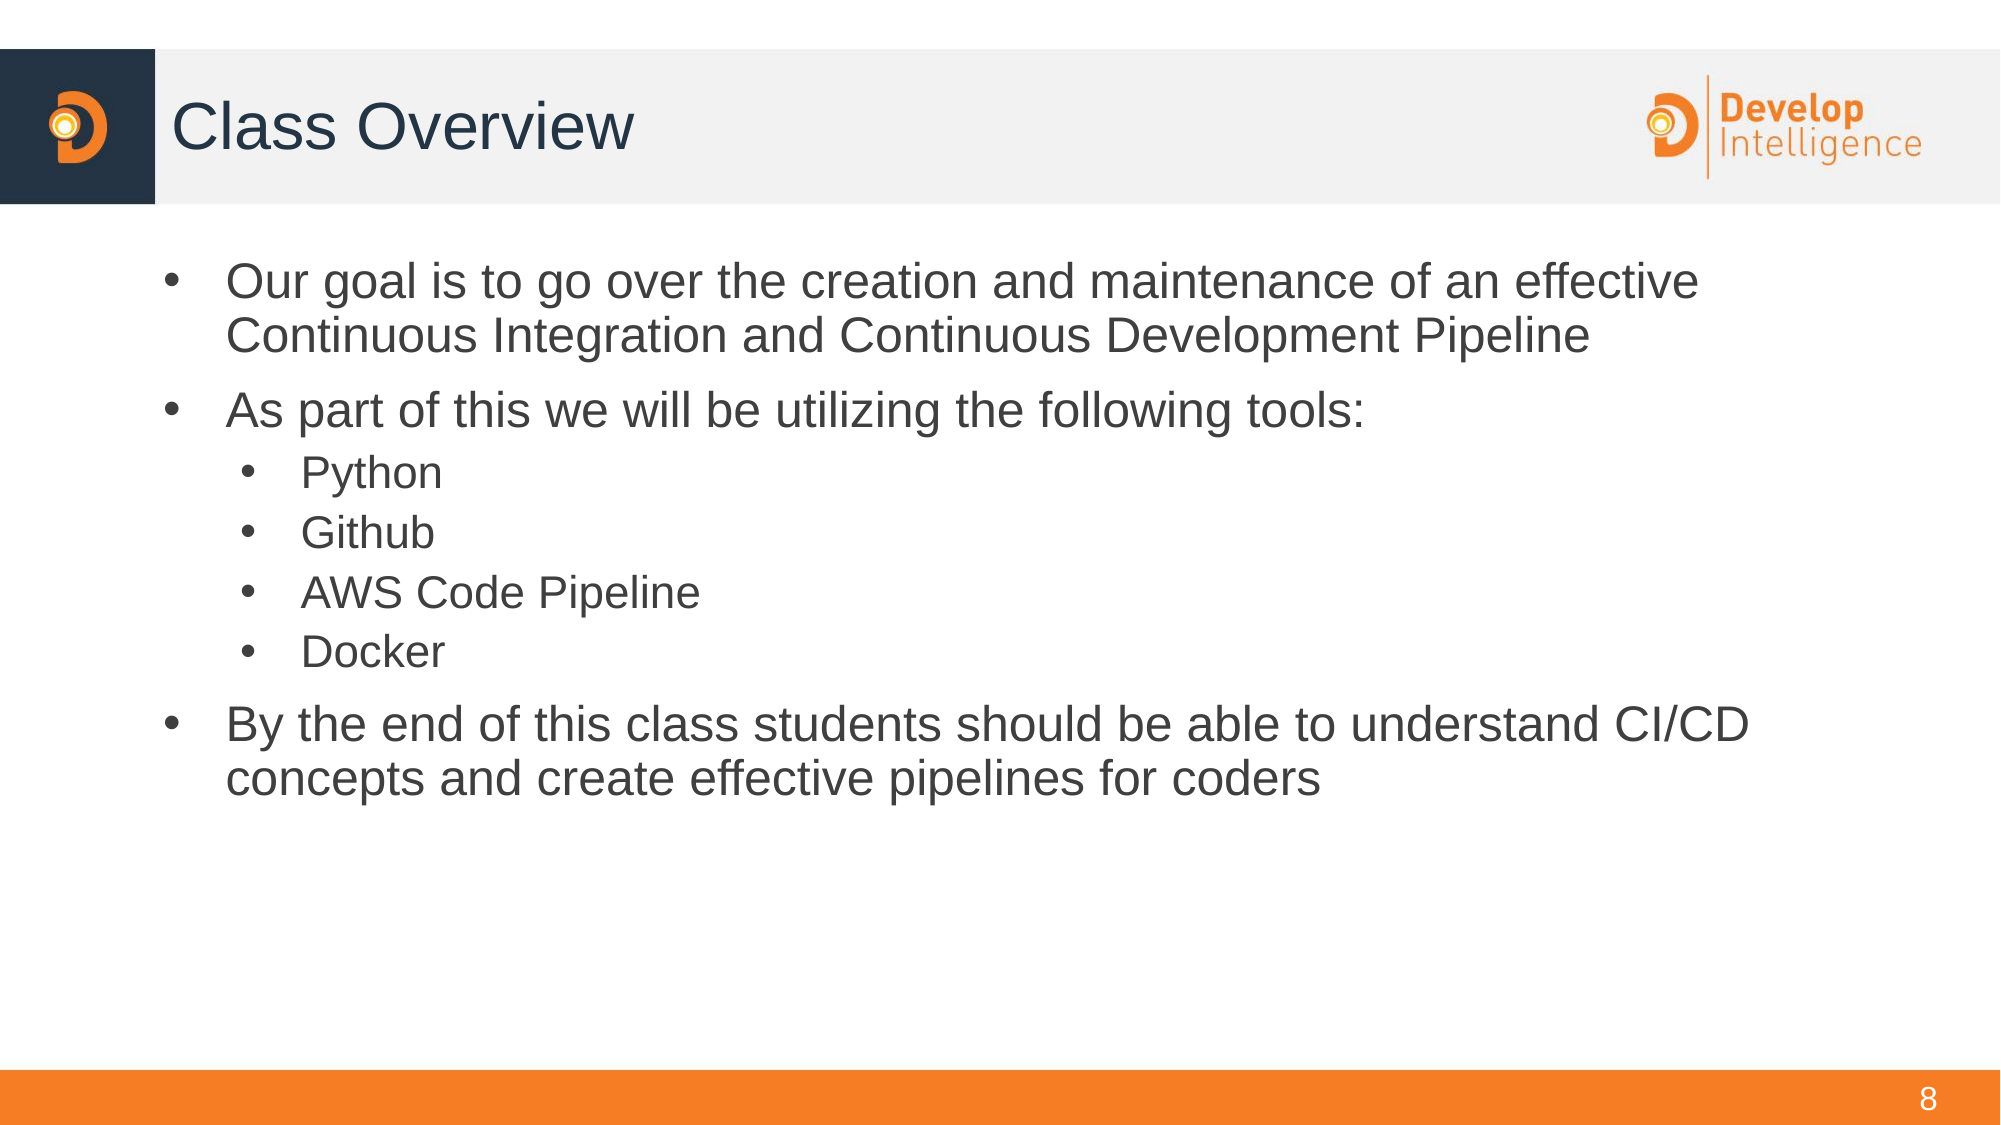

# Class Overview
Our goal is to go over the creation and maintenance of an effective Continuous Integration and Continuous Development Pipeline
As part of this we will be utilizing the following tools:
Python
Github
AWS Code Pipeline
Docker
By the end of this class students should be able to understand CI/CD concepts and create effective pipelines for coders
8